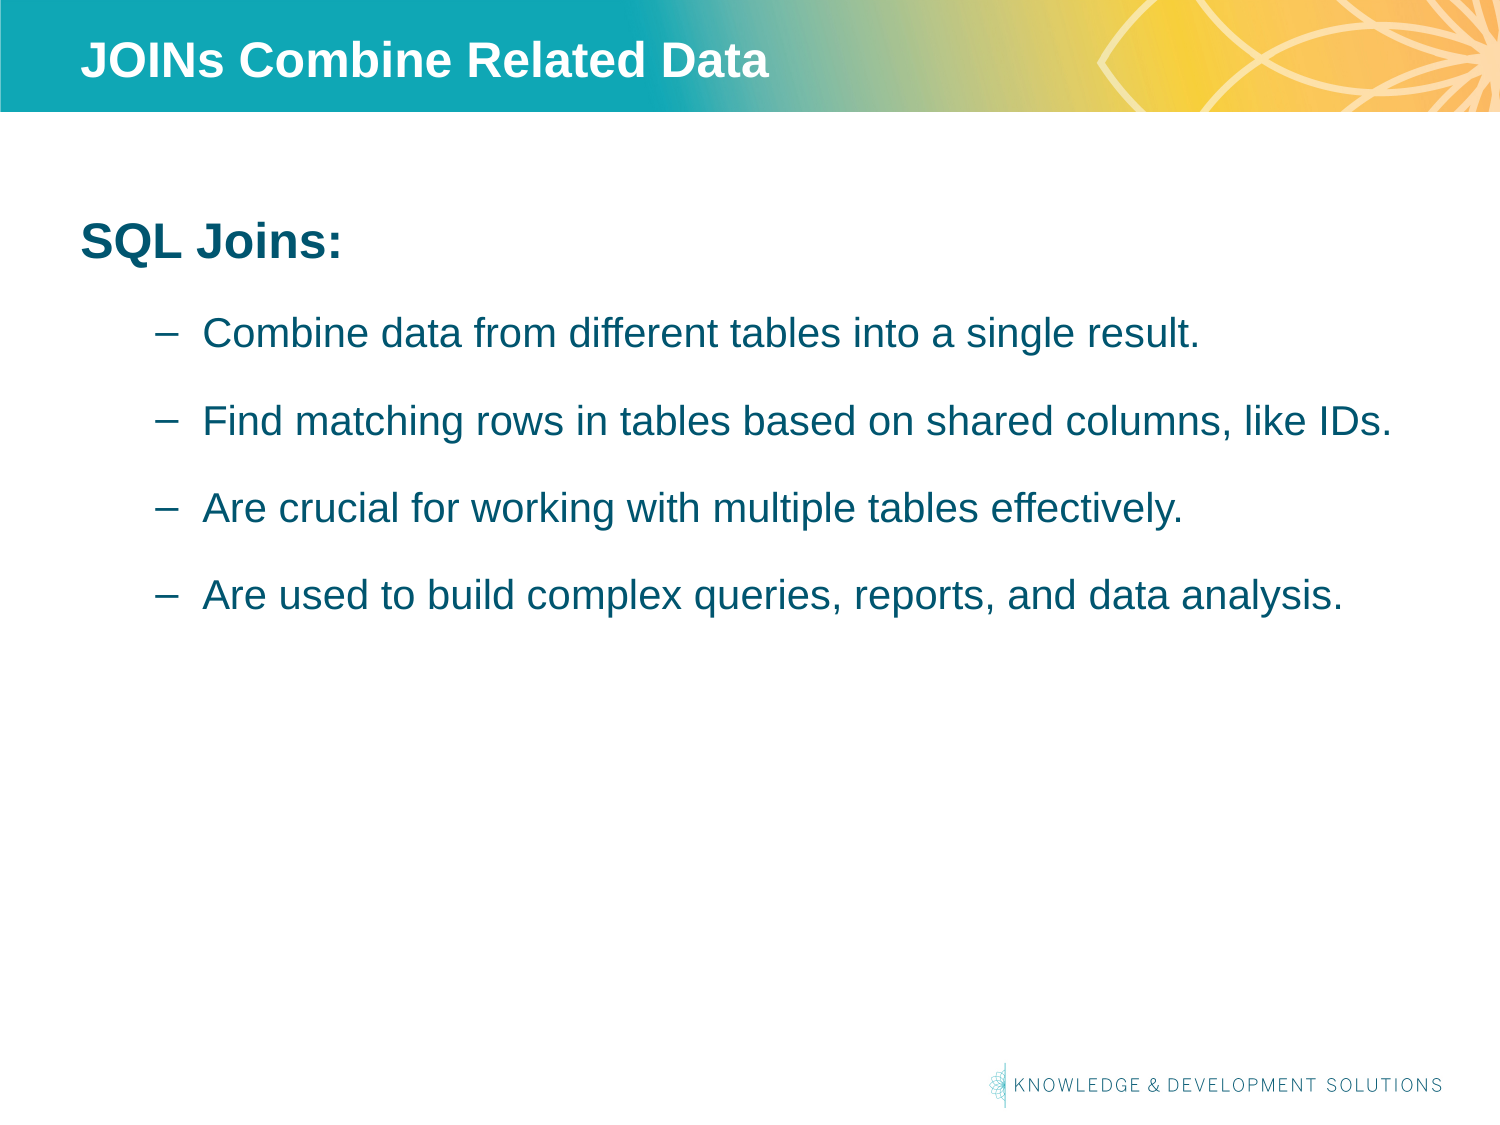

# JOINs Combine Related Data
SQL Joins:
Combine data from different tables into a single result.
Find matching rows in tables based on shared columns, like IDs.
Are crucial for working with multiple tables effectively.
Are used to build complex queries, reports, and data analysis.